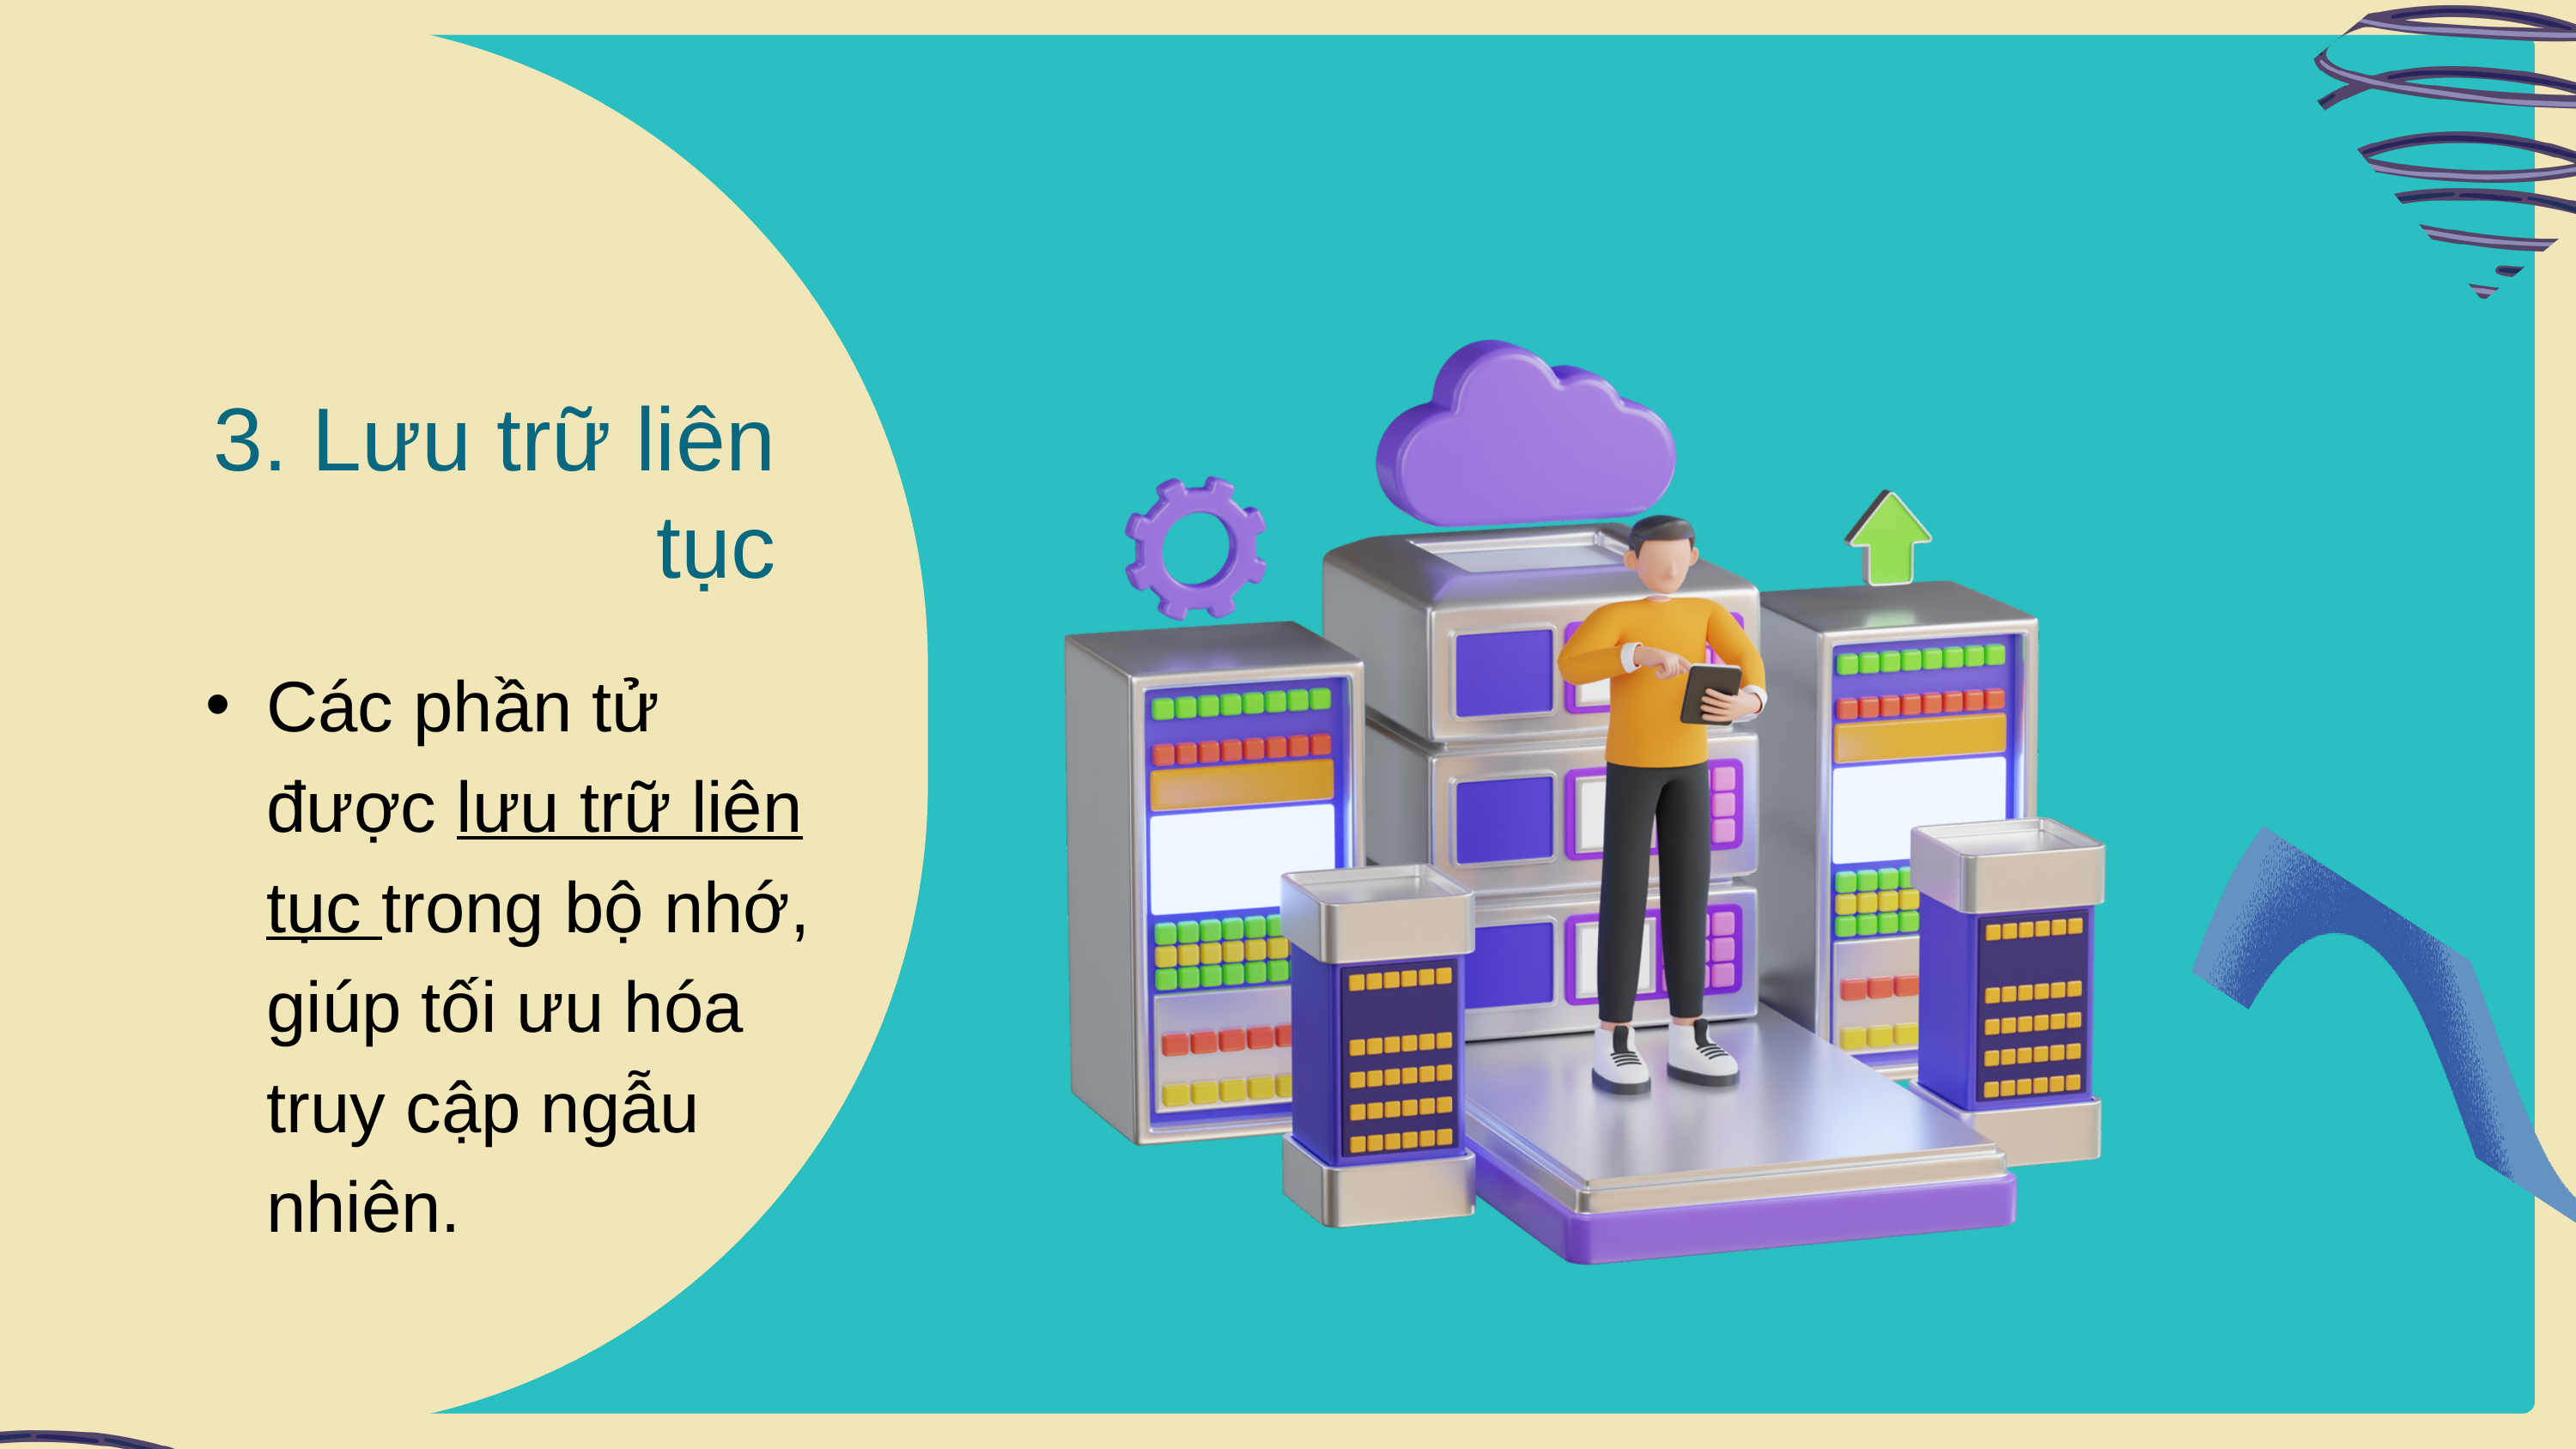

3. Lưu trữ liên tục
Các phần tử được lưu trữ liên tục trong bộ nhớ, giúp tối ưu hóa truy cập ngẫu nhiên.